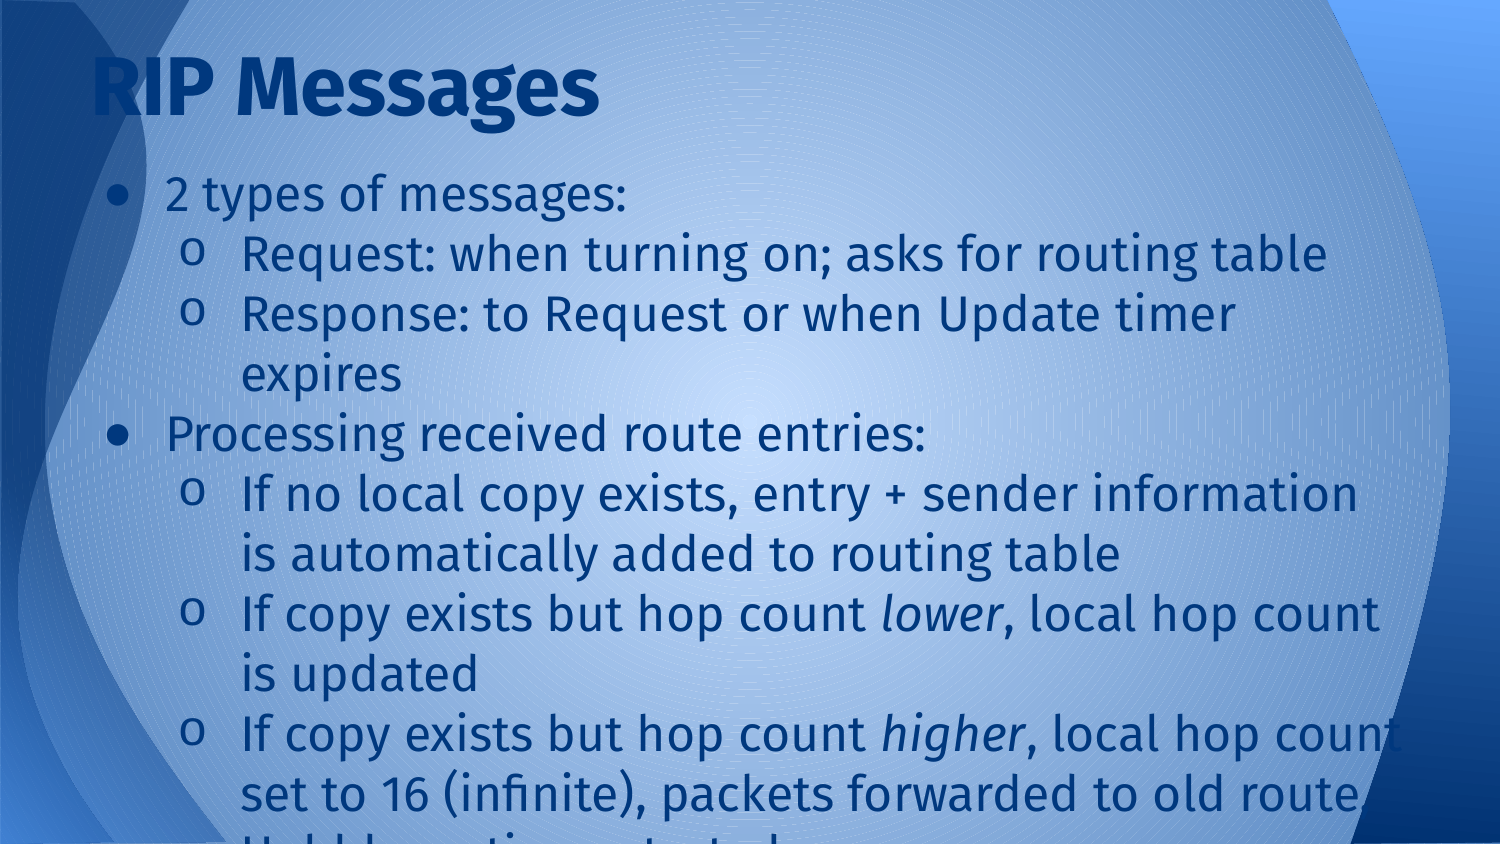

# RIP Messages
2 types of messages:
Request: when turning on; asks for routing table
Response: to Request or when Update timer expires
Processing received route entries:
If no local copy exists, entry + sender information is automatically added to routing table
If copy exists but hop count lower, local hop count is updated
If copy exists but hop count higher, local hop count set to 16 (infinite), packets forwarded to old route, Holddown timer started